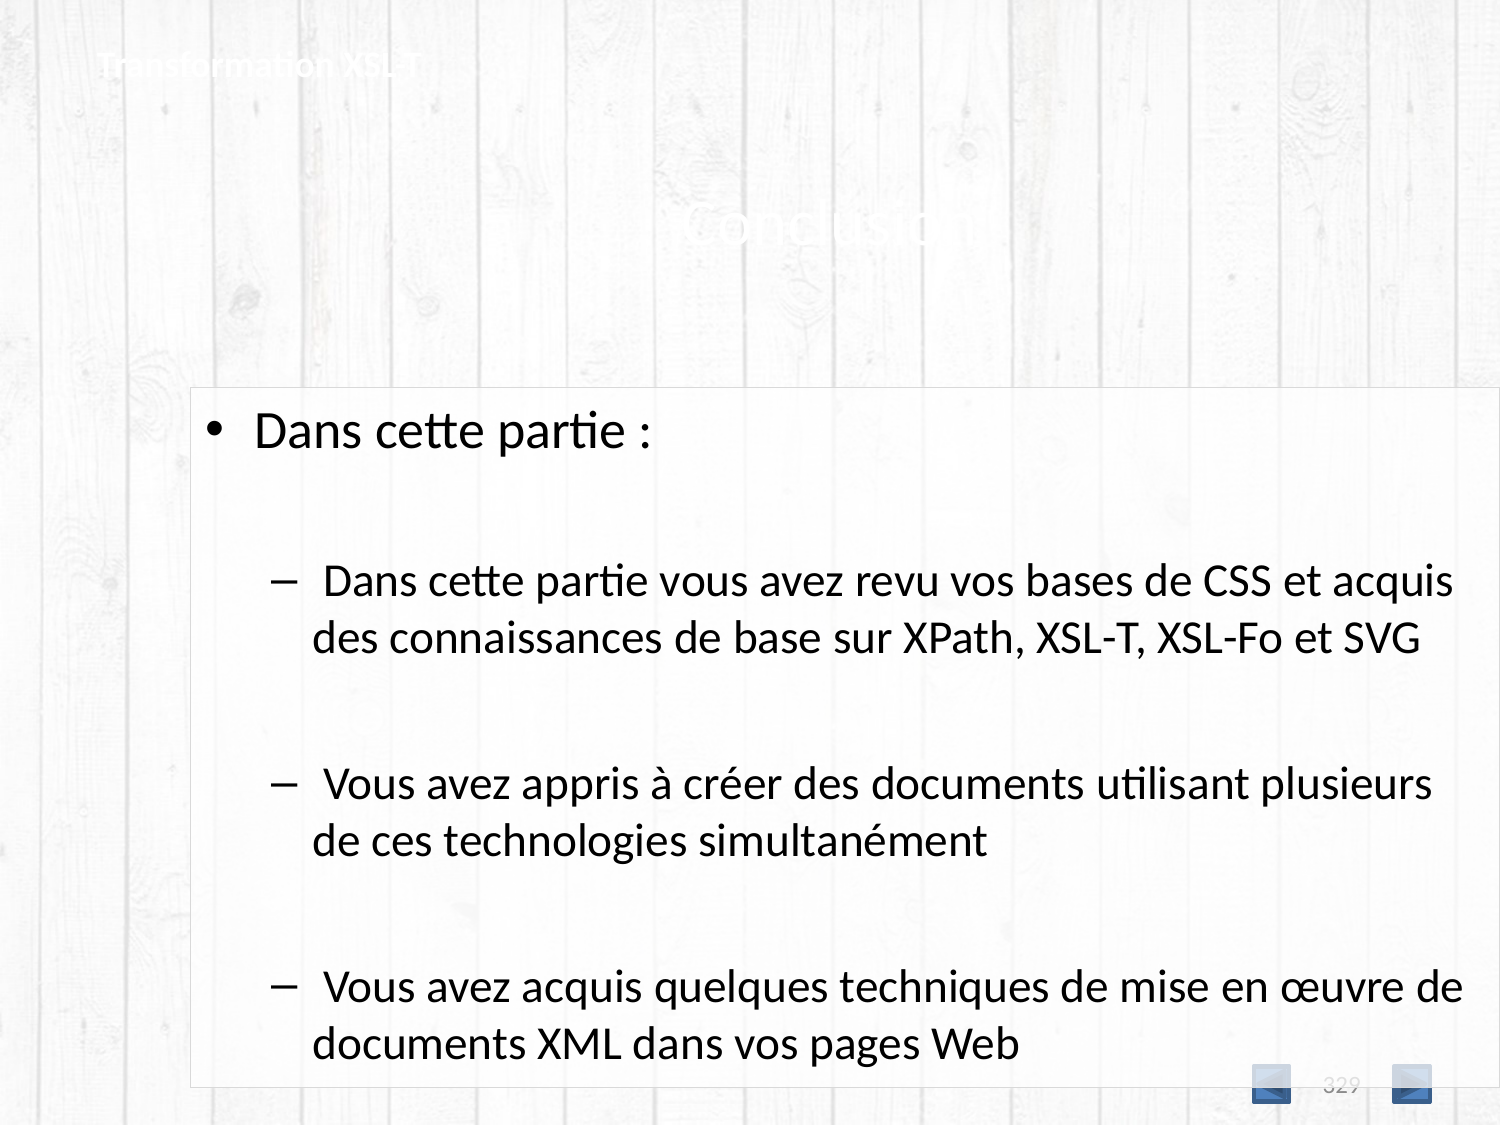

Transformation XSL-T
Conclusion
Dans cette partie :

 Dans cette partie vous avez revu vos bases de CSS et acquis des connaissances de base sur XPath, XSL-T, XSL-Fo et SVG

 Vous avez appris à créer des documents utilisant plusieurs de ces technologies simultanément

 Vous avez acquis quelques techniques de mise en œuvre de documents XML dans vos pages Web
329